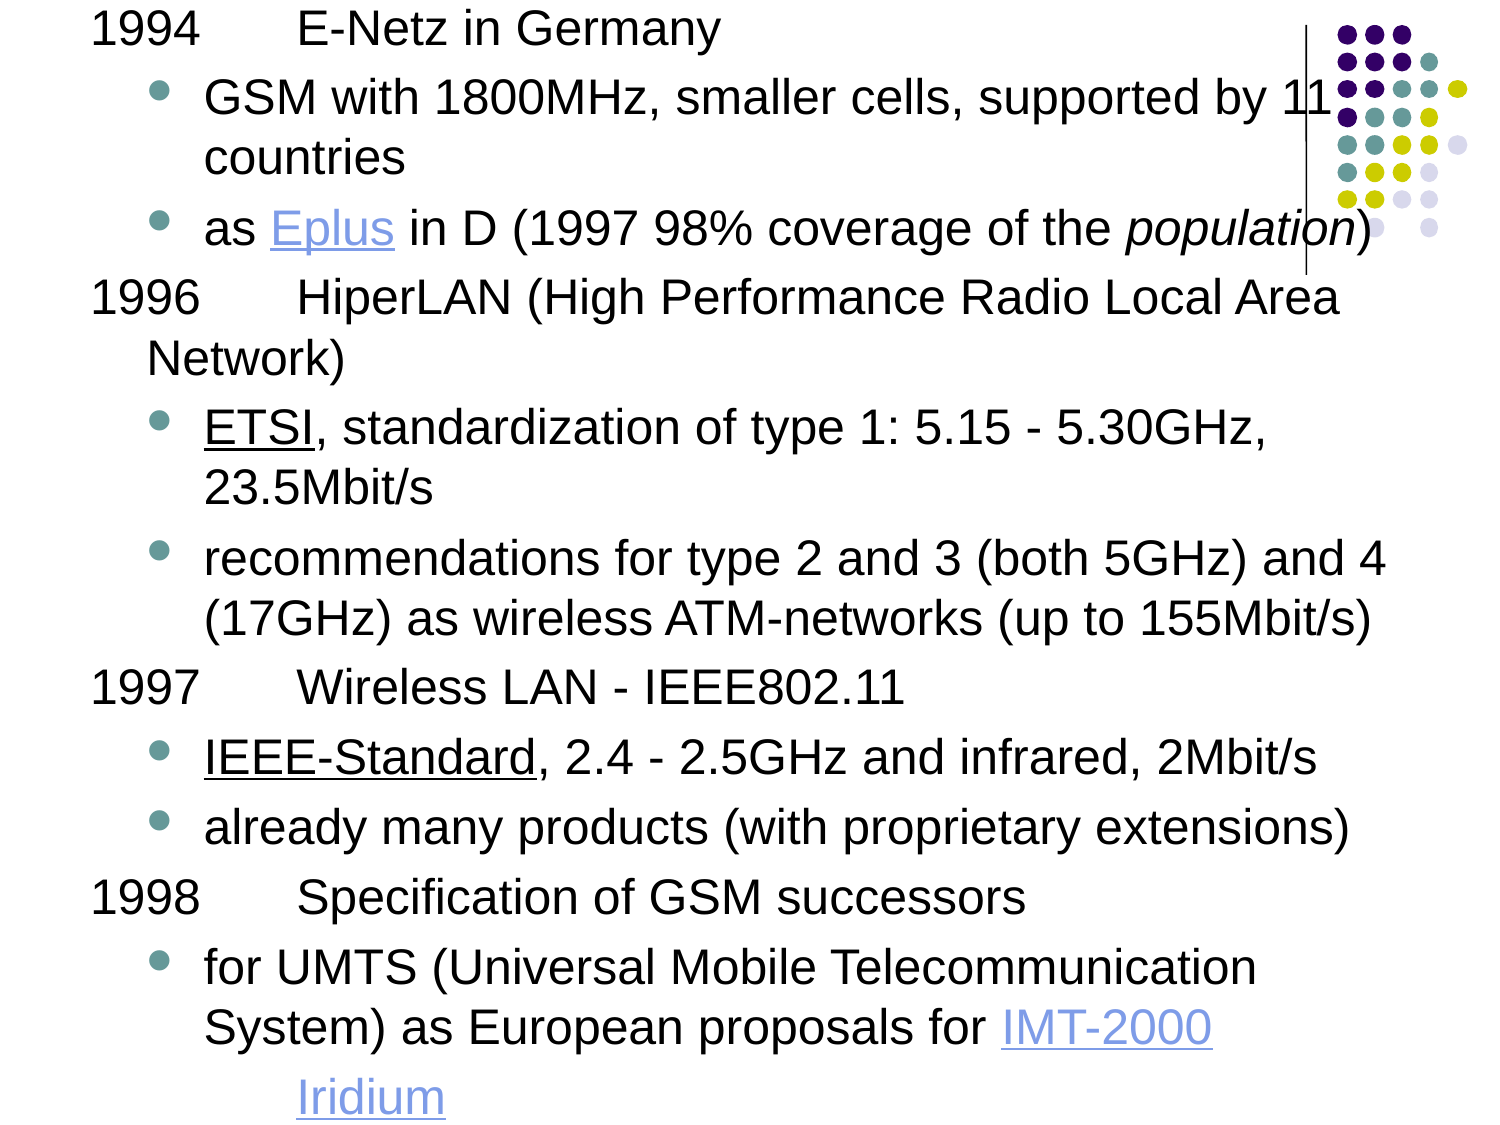

1994	E-Netz in Germany
GSM with 1800MHz, smaller cells, supported by 11 countries
as Eplus in D (1997 98% coverage of the population)
1996	HiperLAN (High Performance Radio Local Area Network)
ETSI, standardization of type 1: 5.15 - 5.30GHz, 23.5Mbit/s
recommendations for type 2 and 3 (both 5GHz) and 4 (17GHz) as wireless ATM-networks (up to 155Mbit/s)
1997	Wireless LAN - IEEE802.11
IEEE-Standard, 2.4 - 2.5GHz and infrared, 2Mbit/s
already many products (with proprietary extensions)
1998	Specification of GSM successors
for UMTS (Universal Mobile Telecommunication System) as European proposals for IMT-2000
		Iridium
66 satellites (+6 spare), 1.6GHz to the mobile phone